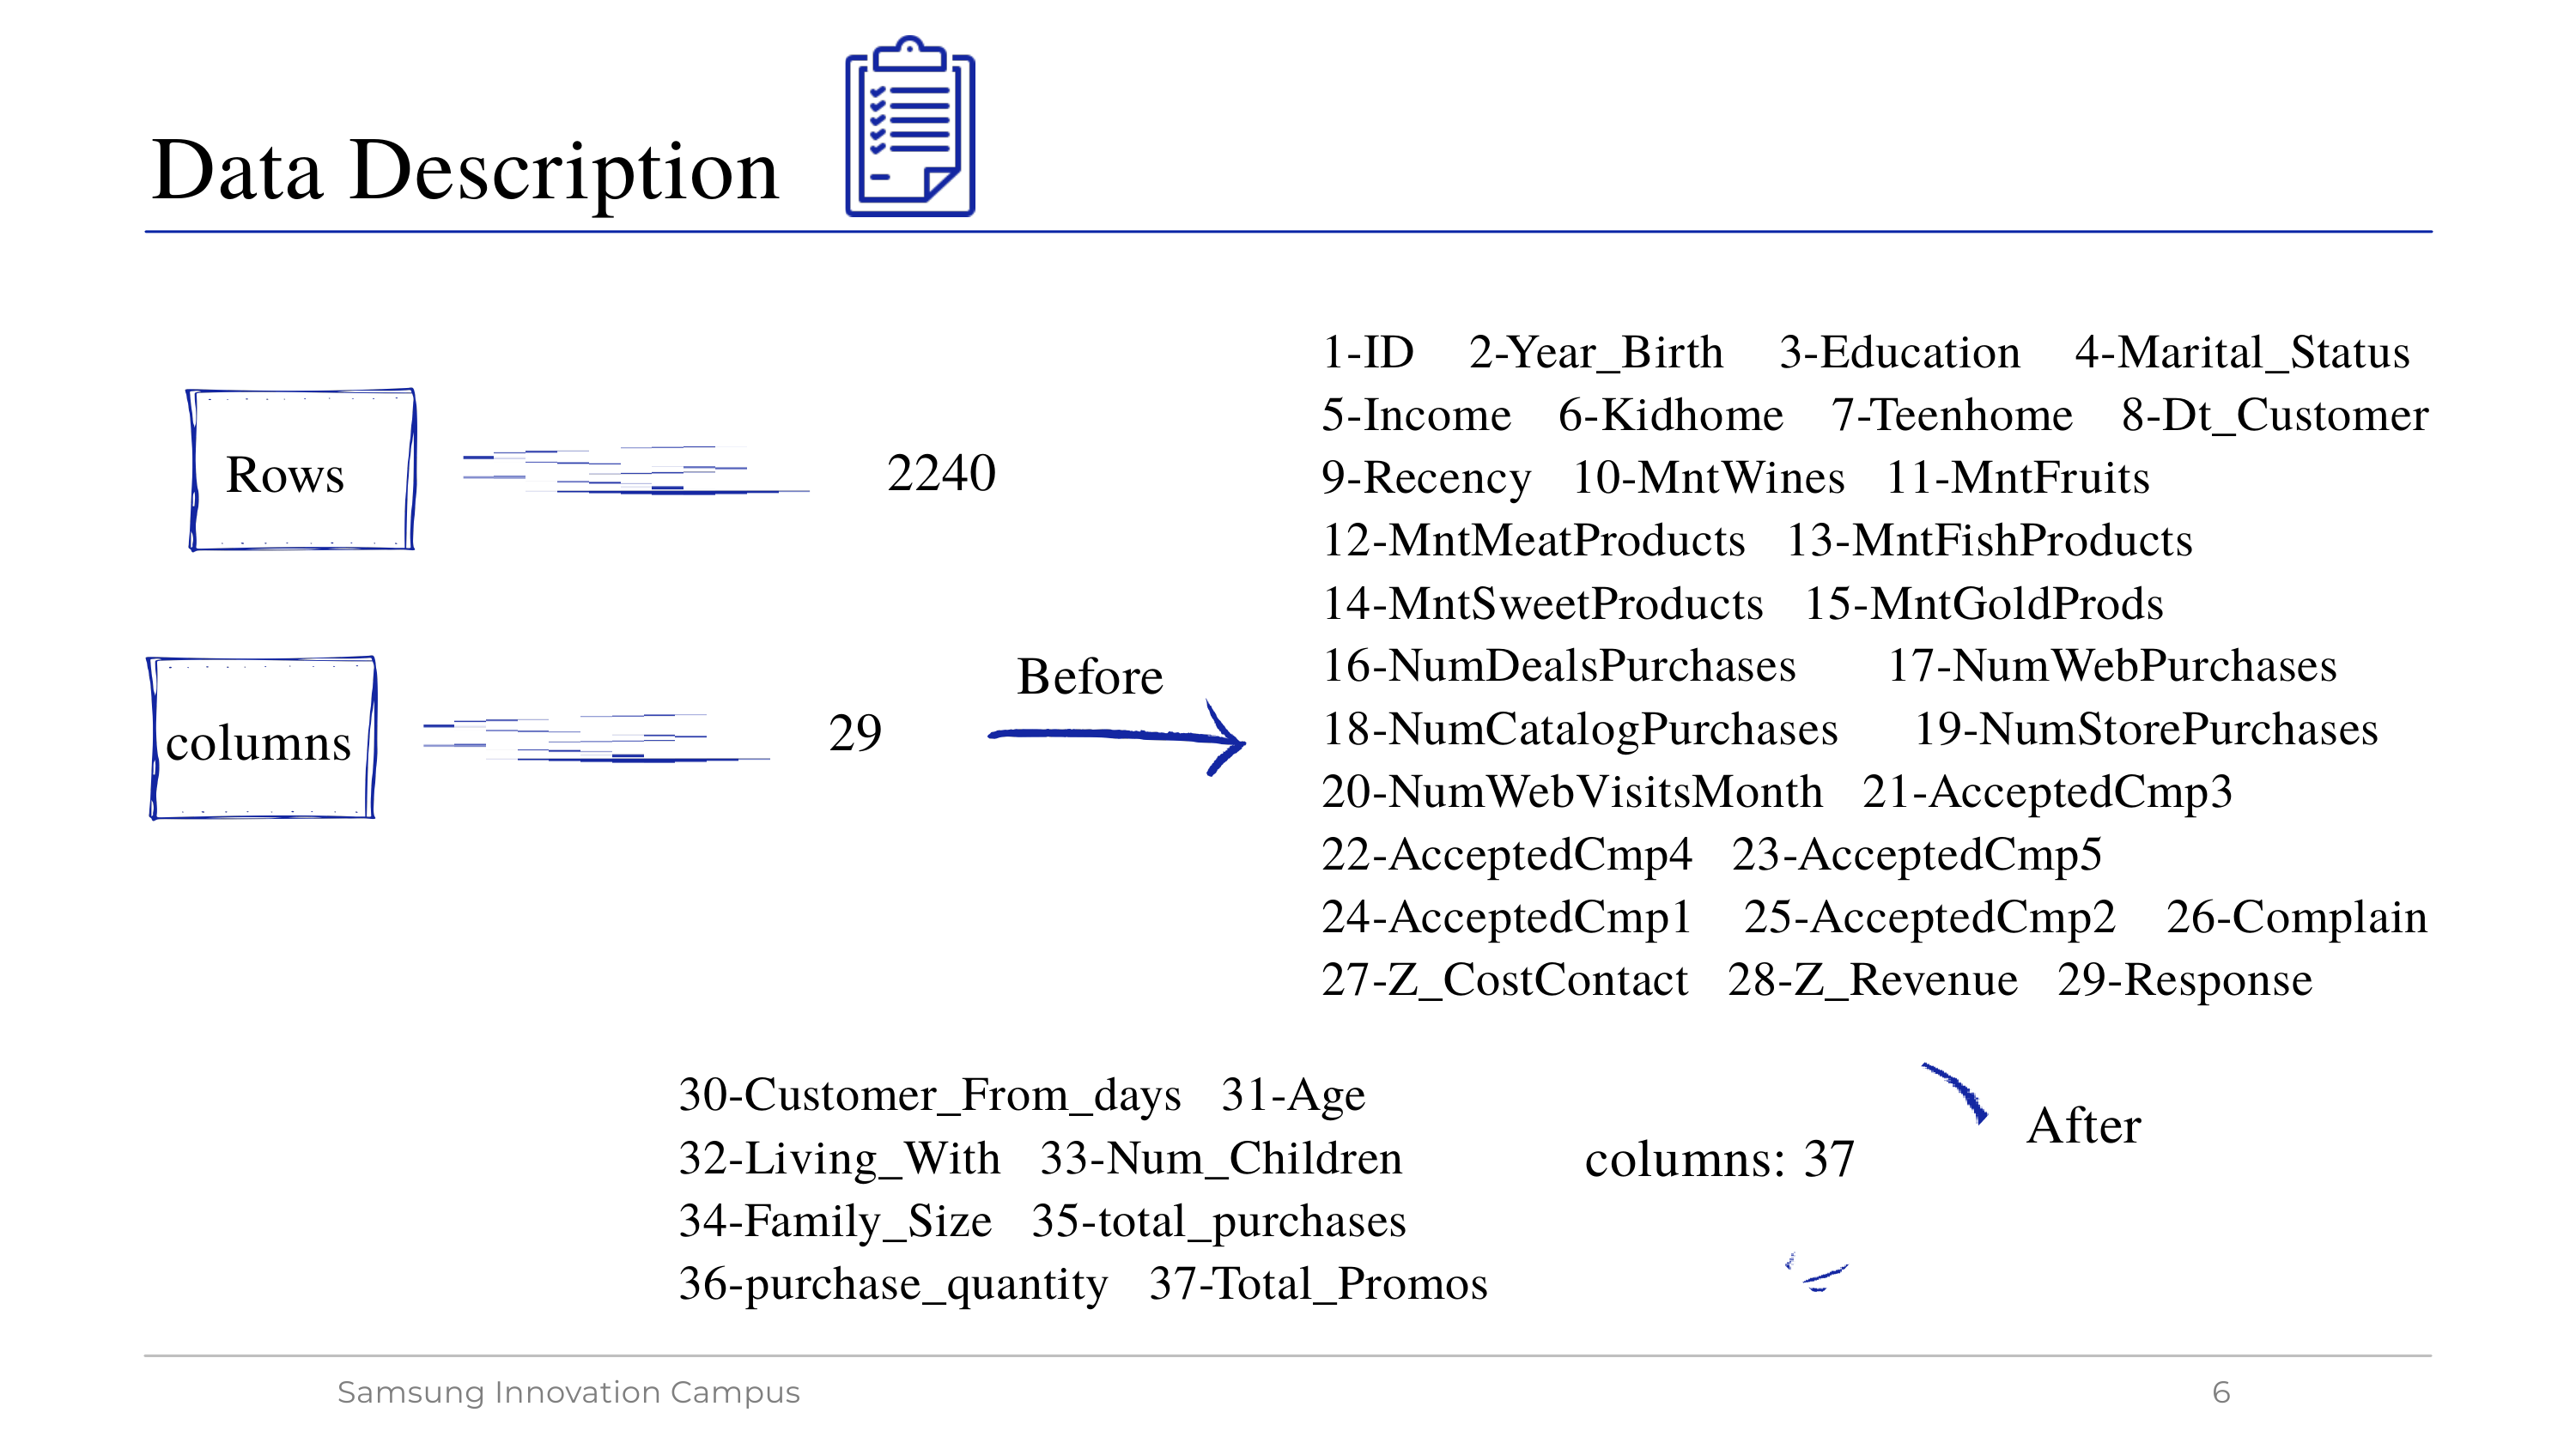

Data Description

1-ID   2-Year_Birth   3-Education   4-Marital_Status  5-Income   6-Kidhome   7-Teenhome   8-Dt_Customer 9-Recency   10-MntWines   11-MntFruits
12-MntMeatProducts   13-MntFishProducts
14-MntSweetProducts   15-MntGoldProds
16-NumDealsPurchases       17-NumWebPurchases
18-NumCatalogPurchases   19-NumStorePurchases   20-NumWebVisitsMonth   21-AcceptedCmp3
22-AcceptedCmp4   23-AcceptedCmp5
24-AcceptedCmp1   25-AcceptedCmp2   26-Complain 27-Z_CostContact   28-Z_Revenue   29-Response

Rows
2240

Before
29

columns

30-Customer_From_days   31-Age
32-Living_With   33-Num_Children
34-Family_Size   35-total_purchases
36-purchase_quantity   37-Total_Promos
After
columns: 37

Samsung Innovation Campus
6